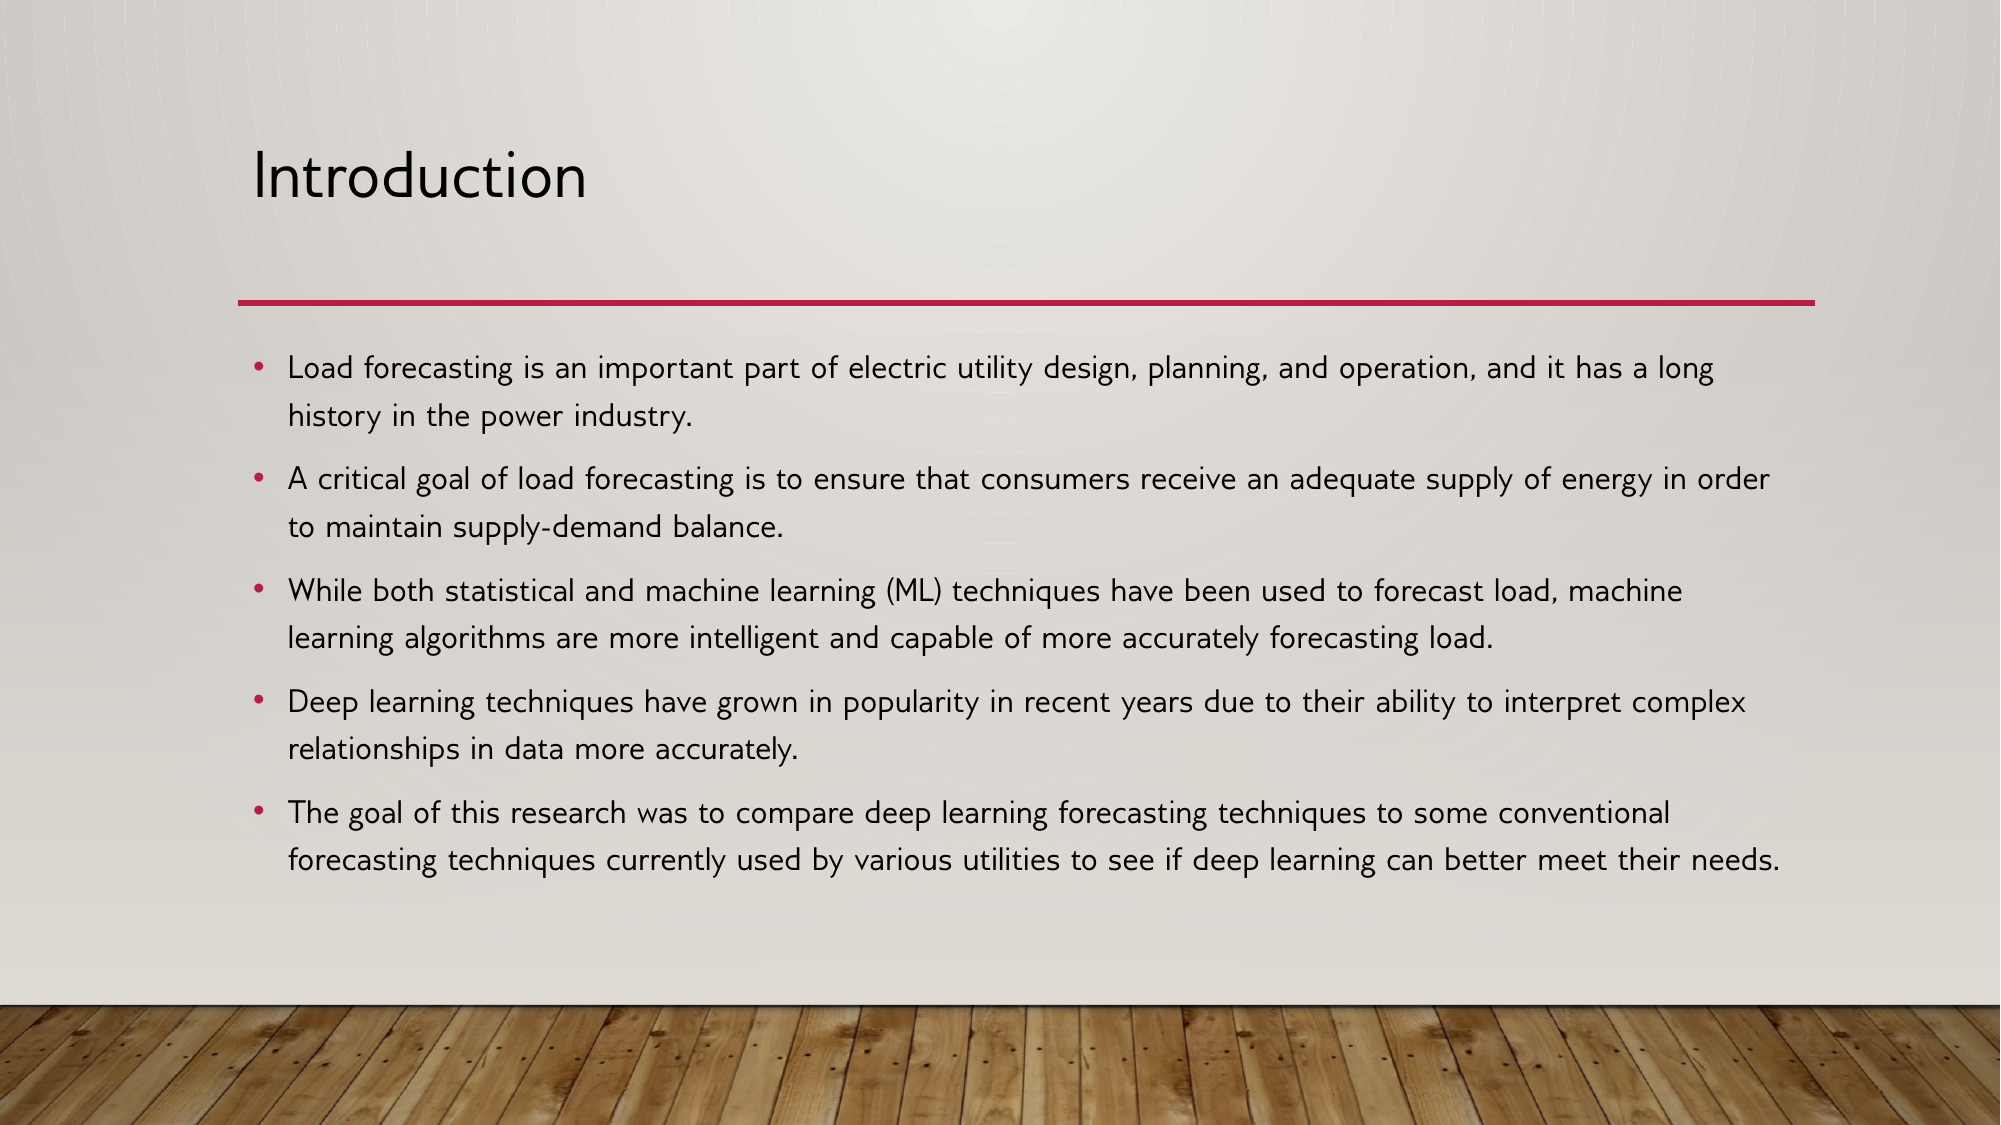

# Introduction
Load forecasting is an important part of electric utility design, planning, and operation, and it has a long history in the power industry.
A critical goal of load forecasting is to ensure that consumers receive an adequate supply of energy in order to maintain supply-demand balance.
While both statistical and machine learning (ML) techniques have been used to forecast load, machine learning algorithms are more intelligent and capable of more accurately forecasting load.
Deep learning techniques have grown in popularity in recent years due to their ability to interpret complex relationships in data more accurately.
The goal of this research was to compare deep learning forecasting techniques to some conventional forecasting techniques currently used by various utilities to see if deep learning can better meet their needs.